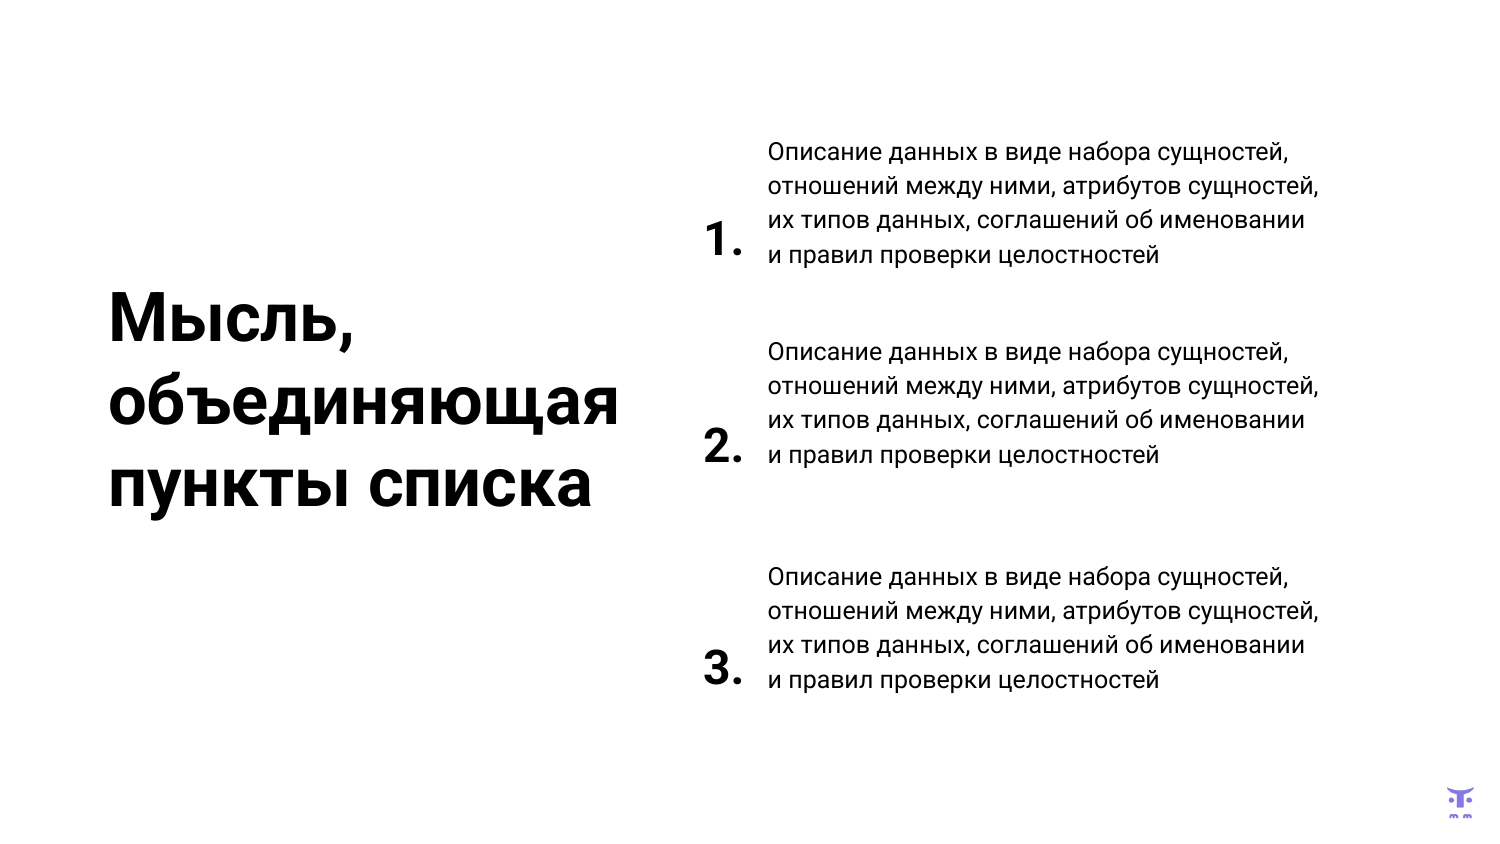

Описание данных в виде набора сущностей,
отношений между ними, атрибутов сущностей,
их типов данных, соглашений об именовании
и правил проверки целостностей
1.
Мысль,
объединяющая пункты списка
Описание данных в виде набора сущностей,
отношений между ними, атрибутов сущностей,
их типов данных, соглашений об именовании
и правил проверки целостностей
2.
Описание данных в виде набора сущностей,
отношений между ними, атрибутов сущностей,
их типов данных, соглашений об именовании
и правил проверки целостностей
3.